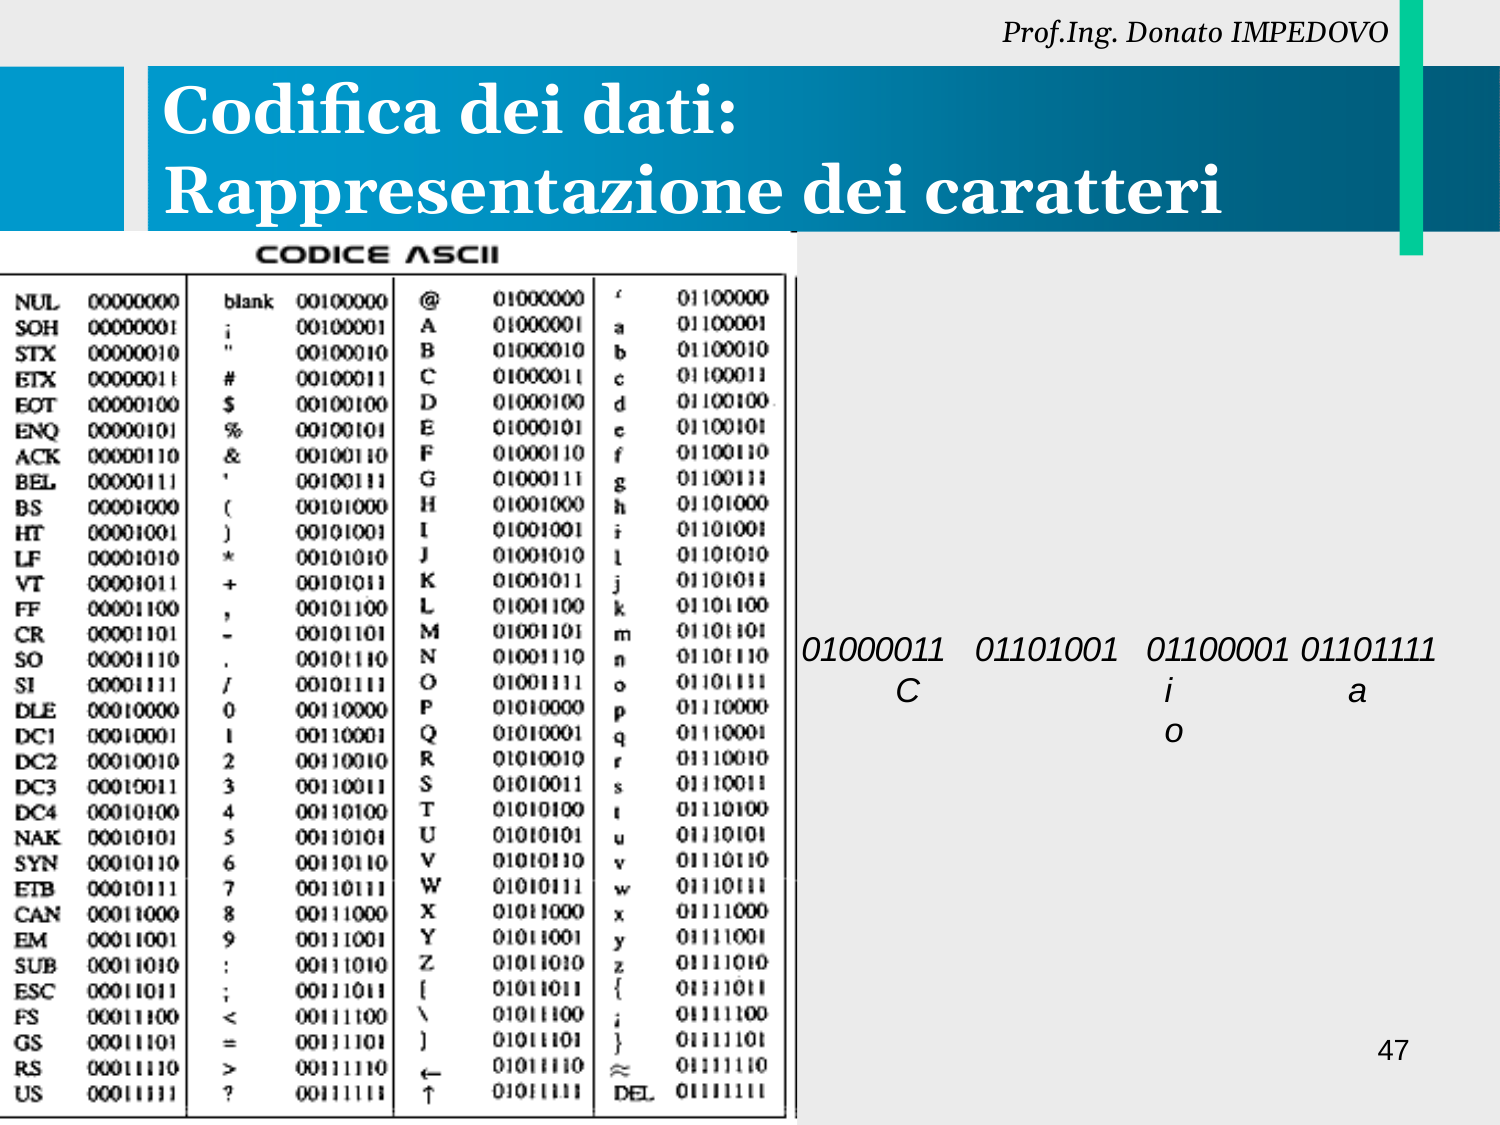

Prof.Ing. Donato IMPEDOVO
# Codifica dei dati:  Rappresentazione dei caratteri

01000011	01101001	01100001 01101111
C	i	a	o
47